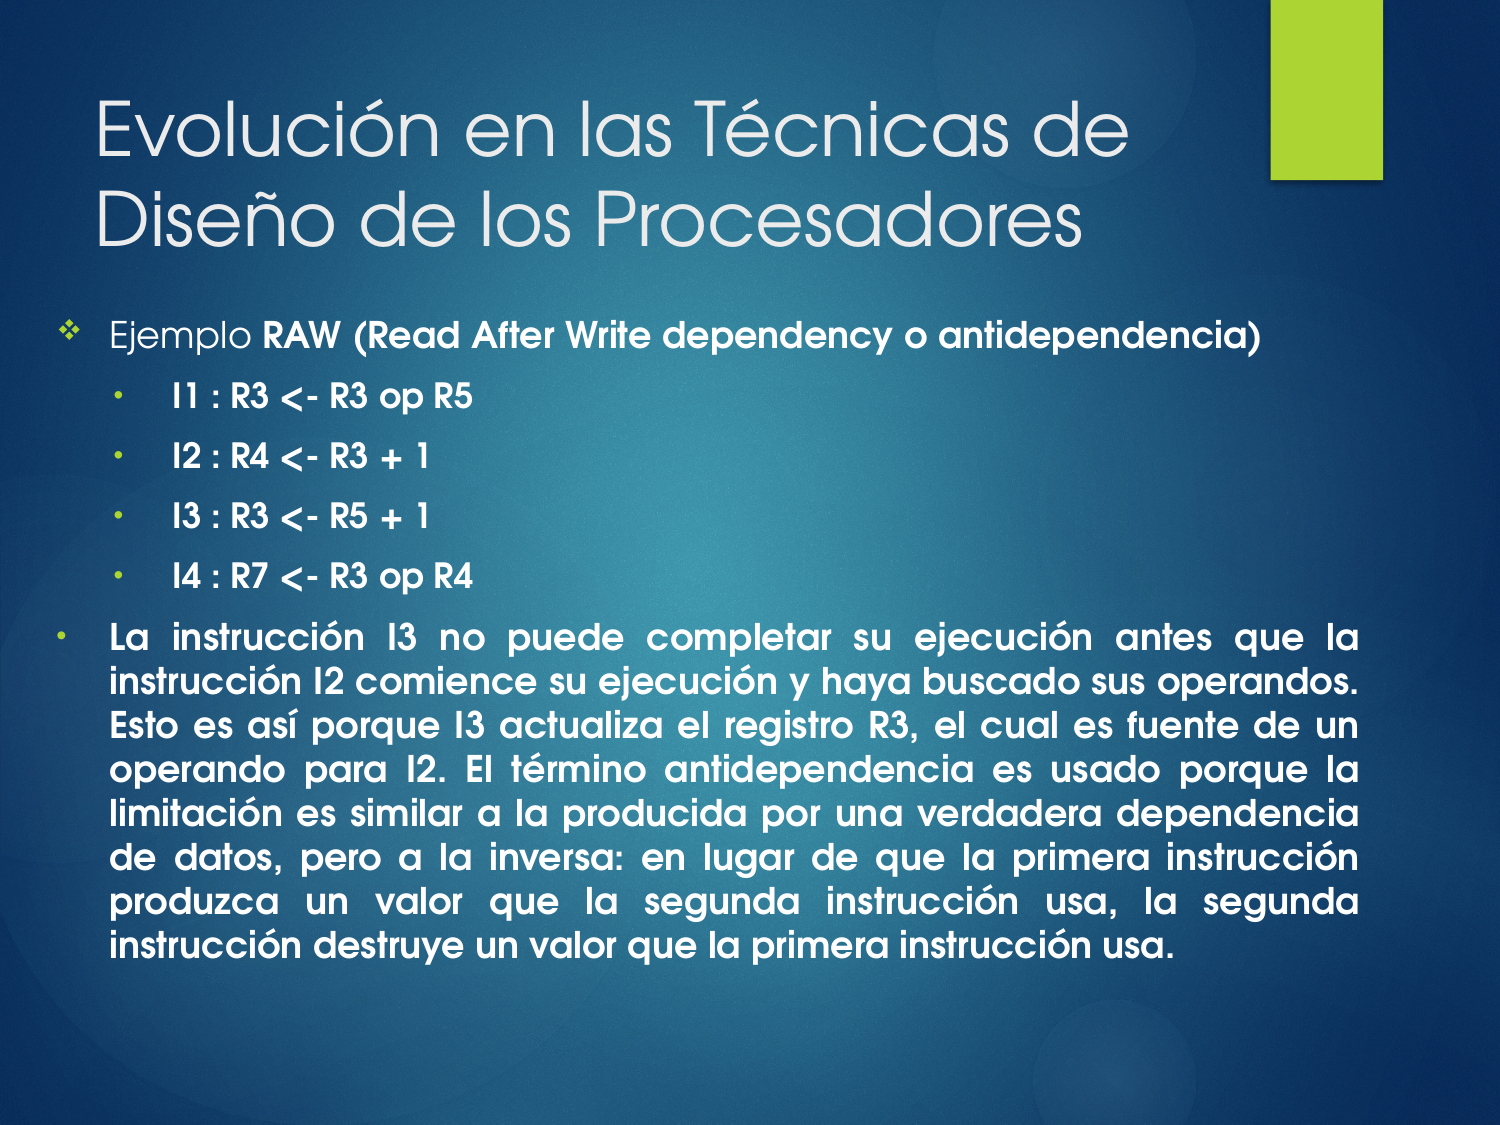

# Evolución en las Técnicas de Diseño de los Procesadores
Ejemplo RAW (Read After Write dependency o antidependencia)
I1 : R3 <- R3 op R5
I2 : R4 <- R3 + 1
I3 : R3 <- R5 + 1
I4 : R7 <- R3 op R4
La instrucción I3 no puede completar su ejecución antes que la instrucción I2 comience su ejecución y haya buscado sus operandos. Esto es así porque I3 actualiza el registro R3, el cual es fuente de un operando para I2. El término antidependencia es usado porque la limitación es similar a la producida por una verdadera dependencia de datos, pero a la inversa: en lugar de que la primera instrucción produzca un valor que la segunda instrucción usa, la segunda instrucción destruye un valor que la primera instrucción usa.